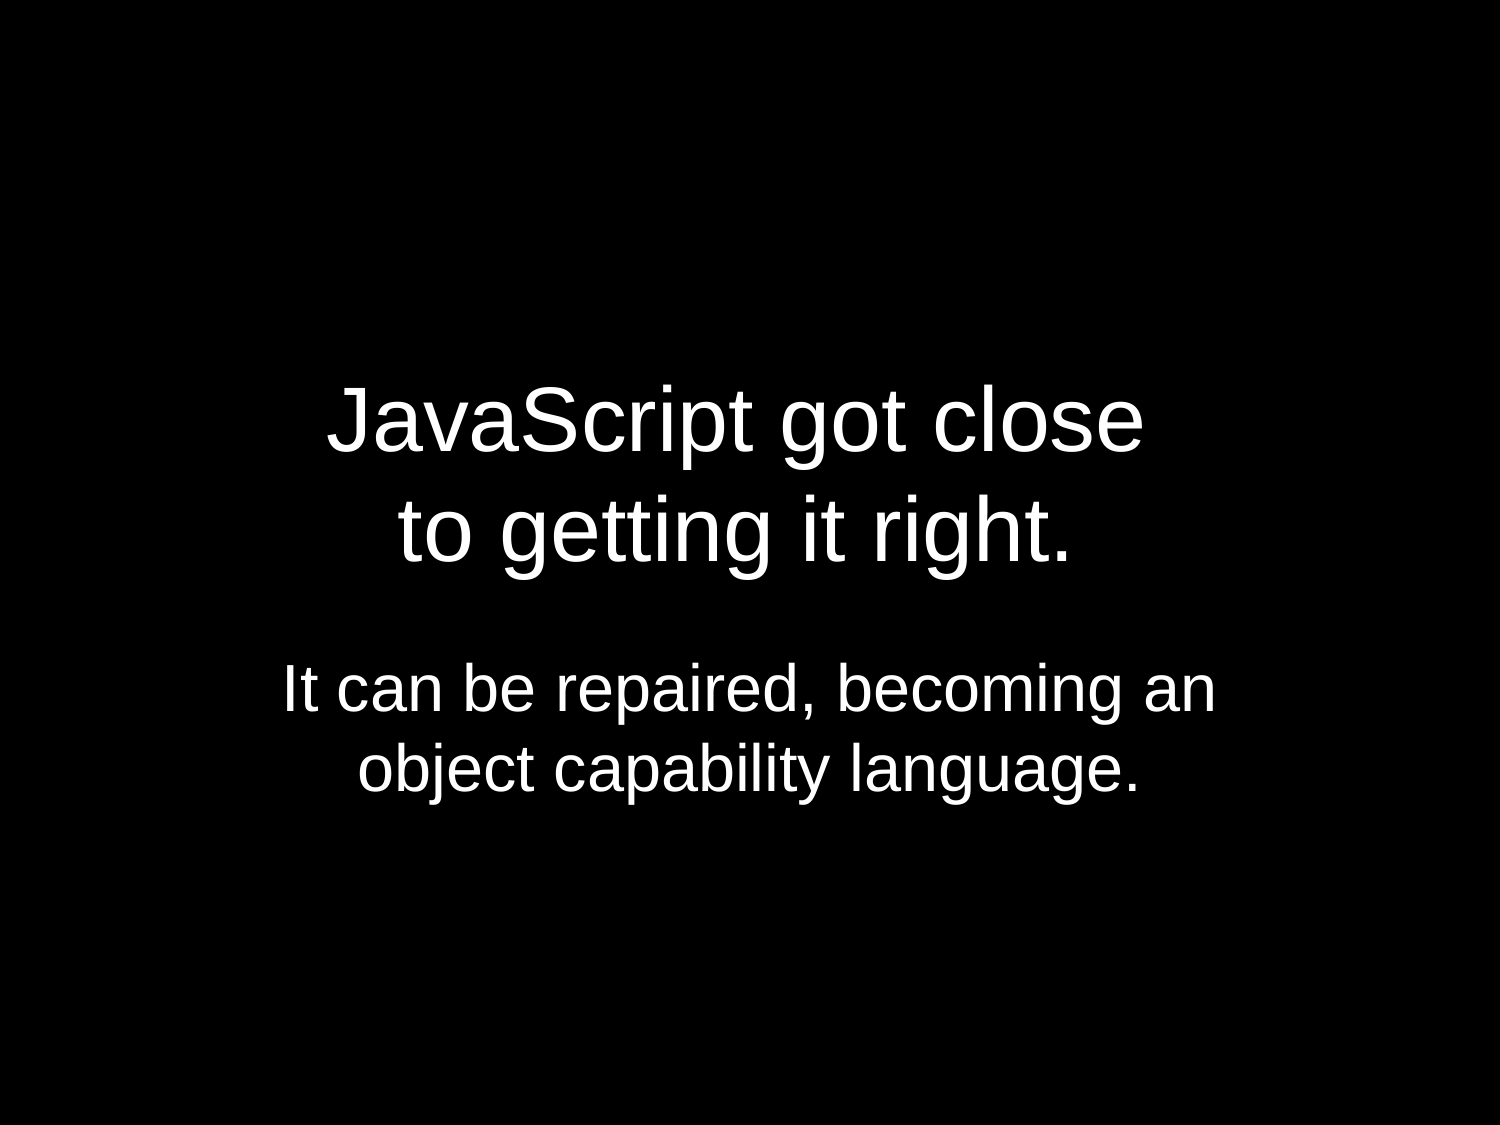

# JavaScript got close to getting it right.
It can be repaired, becoming an object capability language.